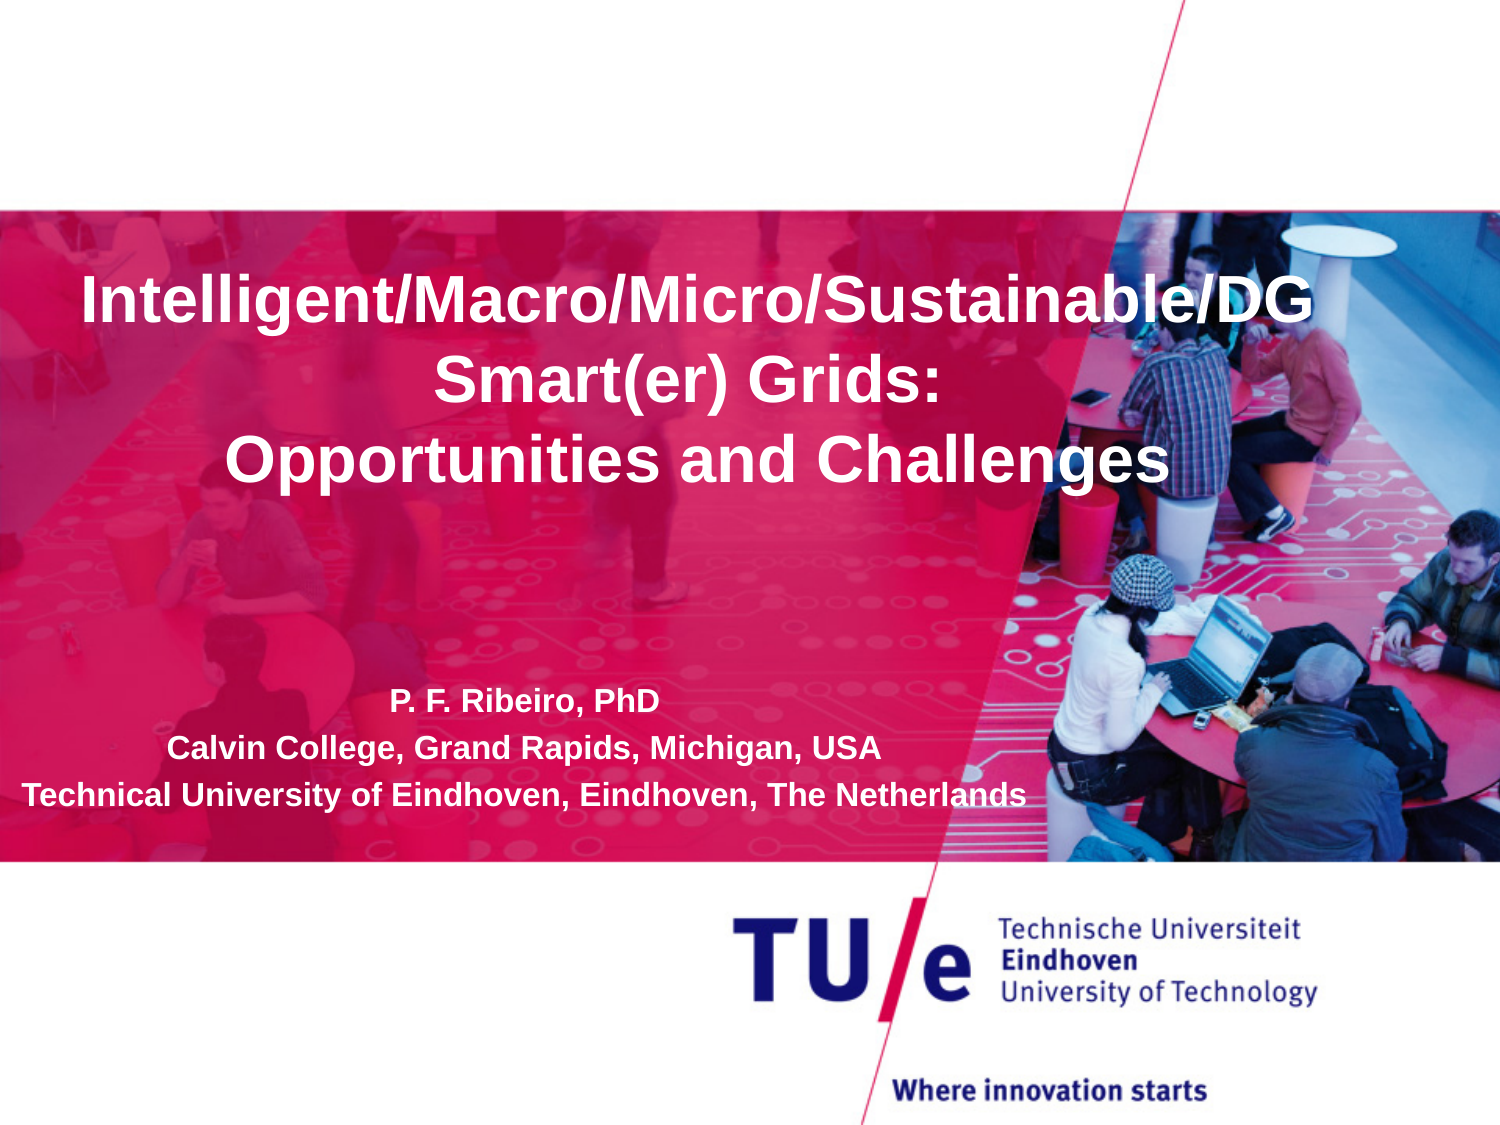

# Intelligent/Macro/Micro/Sustainable/DG Smart(er) Grids: Opportunities and Challenges
P. F. Ribeiro, PhD
Calvin College, Grand Rapids, Michigan, USA
Technical University of Eindhoven, Eindhoven, The Netherlands